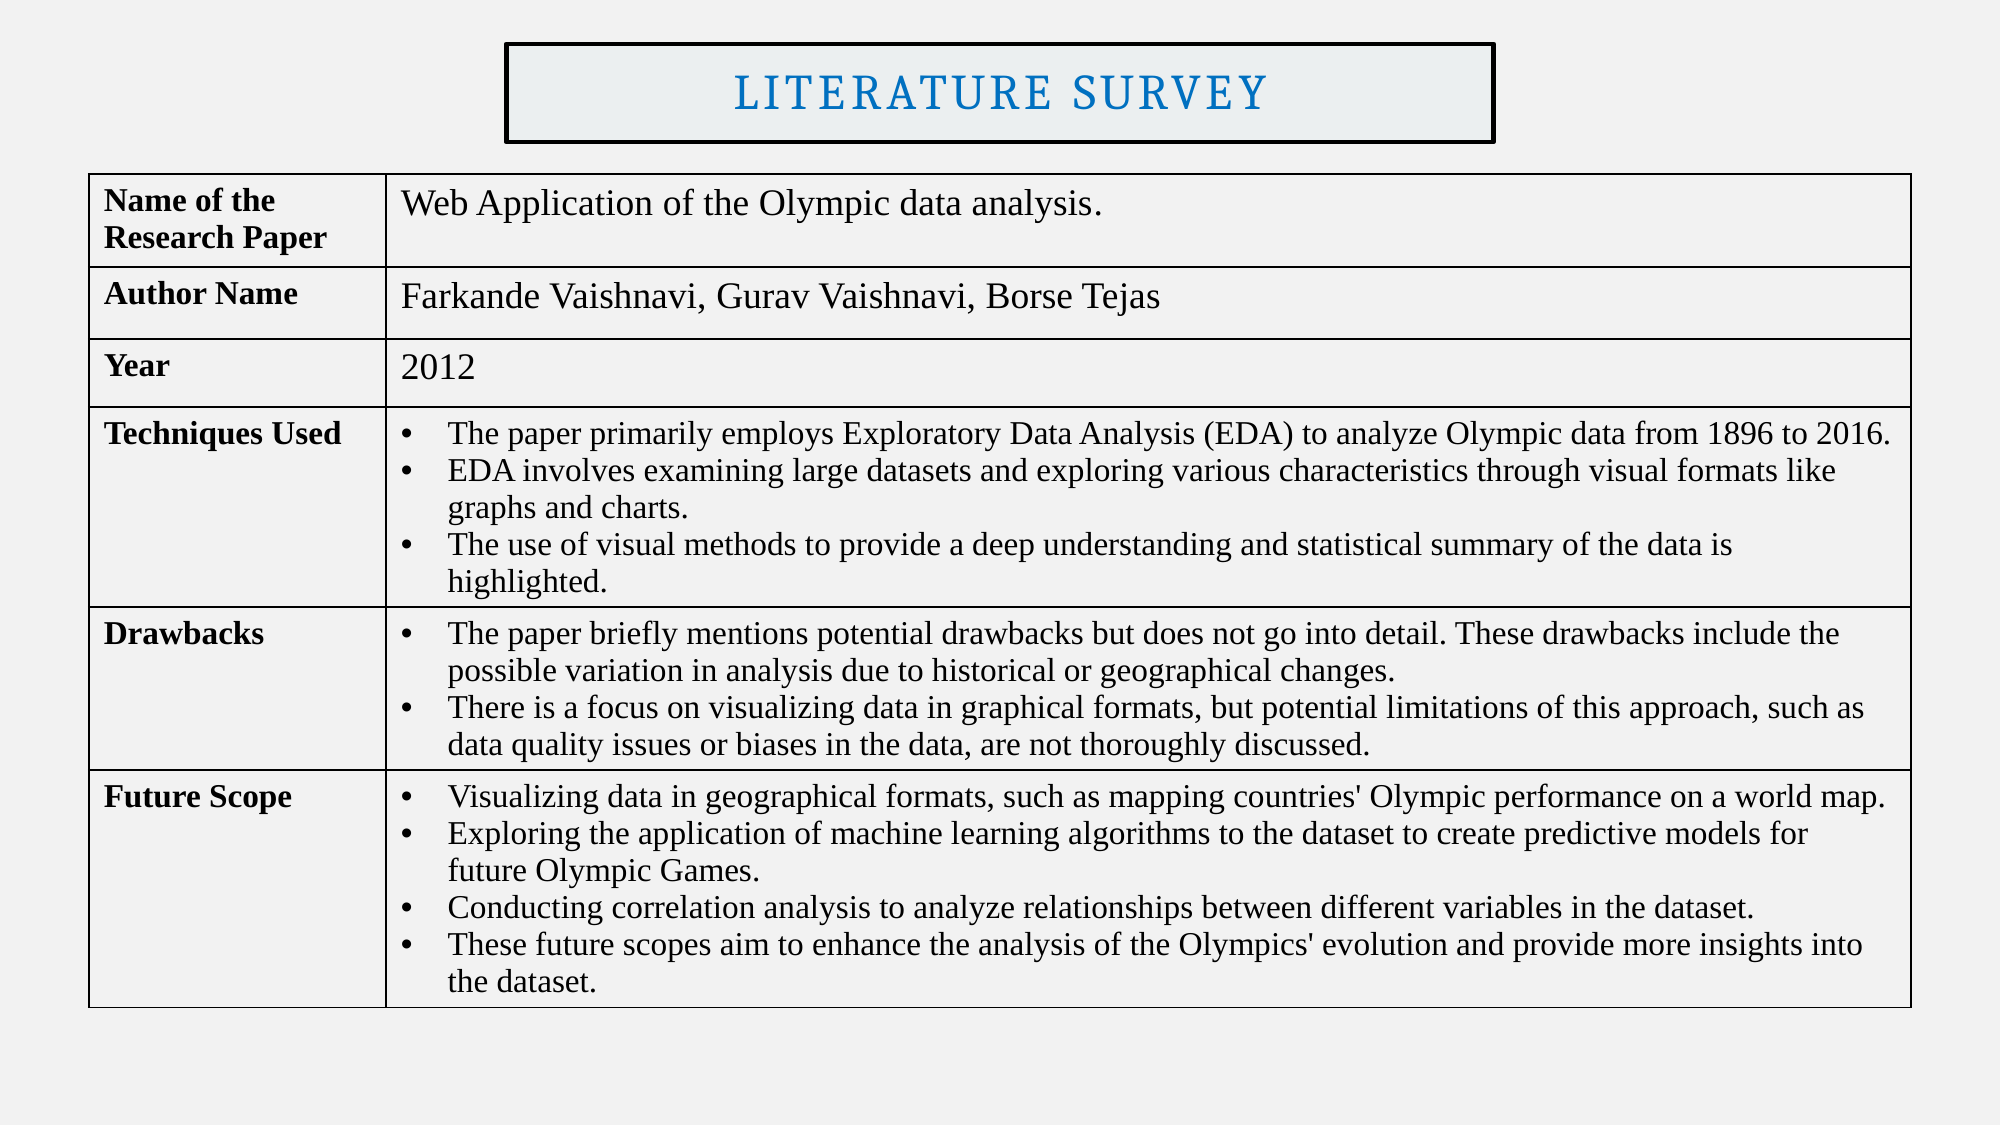

# Literature survey
| Name of the Research Paper | Web Application of the Olympic data analysis. |
| --- | --- |
| Author Name | Farkande Vaishnavi, Gurav Vaishnavi, Borse Tejas |
| Year | 2012 |
| Techniques Used | The paper primarily employs Exploratory Data Analysis (EDA) to analyze Olympic data from 1896 to 2016. EDA involves examining large datasets and exploring various characteristics through visual formats like graphs and charts. The use of visual methods to provide a deep understanding and statistical summary of the data is highlighted. |
| Drawbacks | The paper briefly mentions potential drawbacks but does not go into detail. These drawbacks include the possible variation in analysis due to historical or geographical changes. There is a focus on visualizing data in graphical formats, but potential limitations of this approach, such as data quality issues or biases in the data, are not thoroughly discussed. |
| Future Scope | Visualizing data in geographical formats, such as mapping countries' Olympic performance on a world map. Exploring the application of machine learning algorithms to the dataset to create predictive models for future Olympic Games. Conducting correlation analysis to analyze relationships between different variables in the dataset. These future scopes aim to enhance the analysis of the Olympics' evolution and provide more insights into the dataset. |